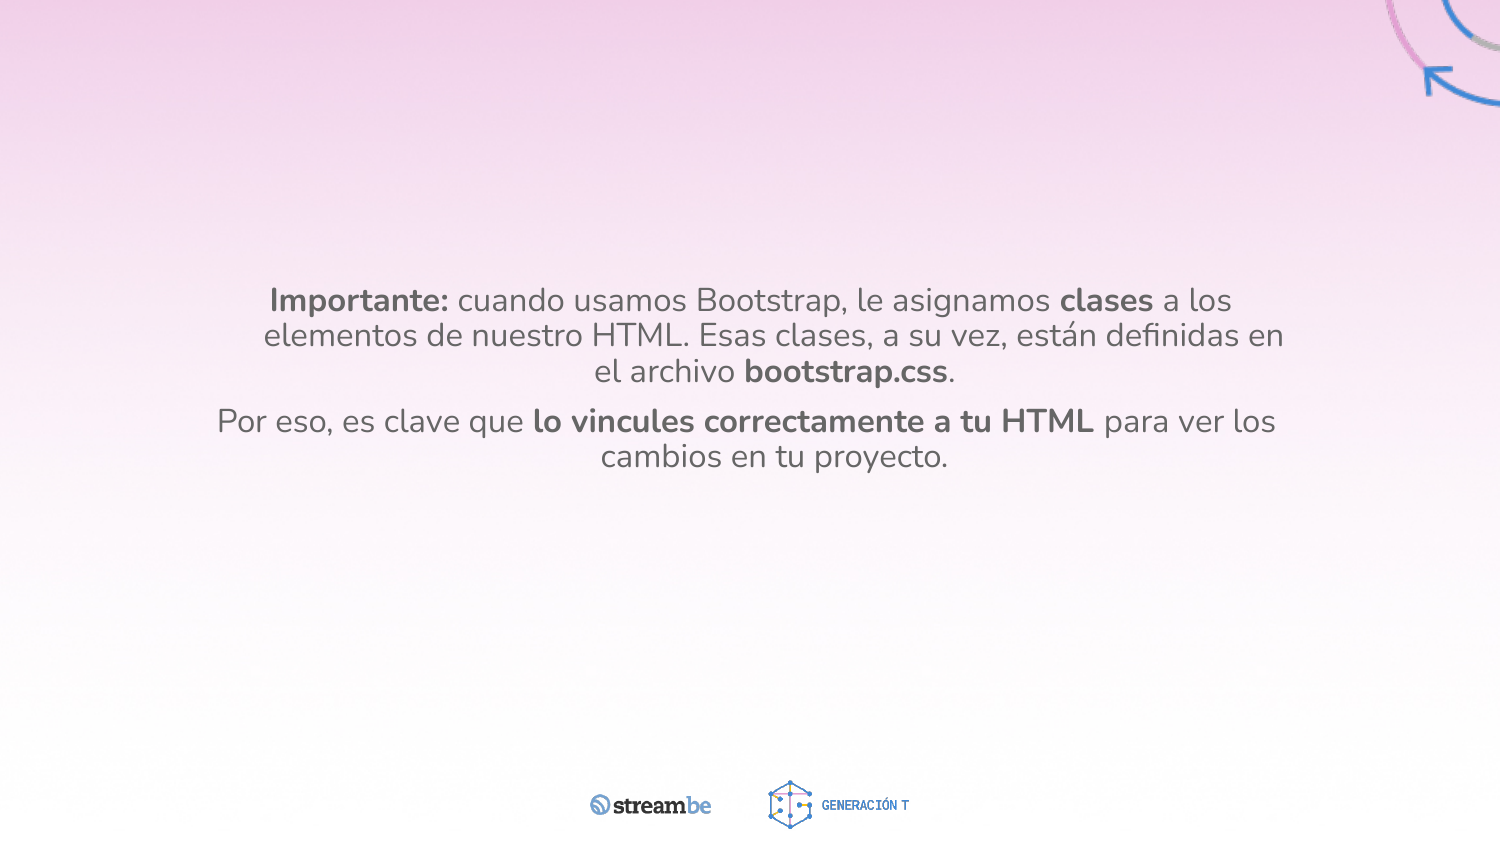

Importante: cuando usamos Bootstrap, le asignamos clases a los elementos de nuestro HTML. Esas clases, a su vez, están definidas en el archivo bootstrap.css.
Por eso, es clave que lo vincules correctamente a tu HTML para ver los cambios en tu proyecto.